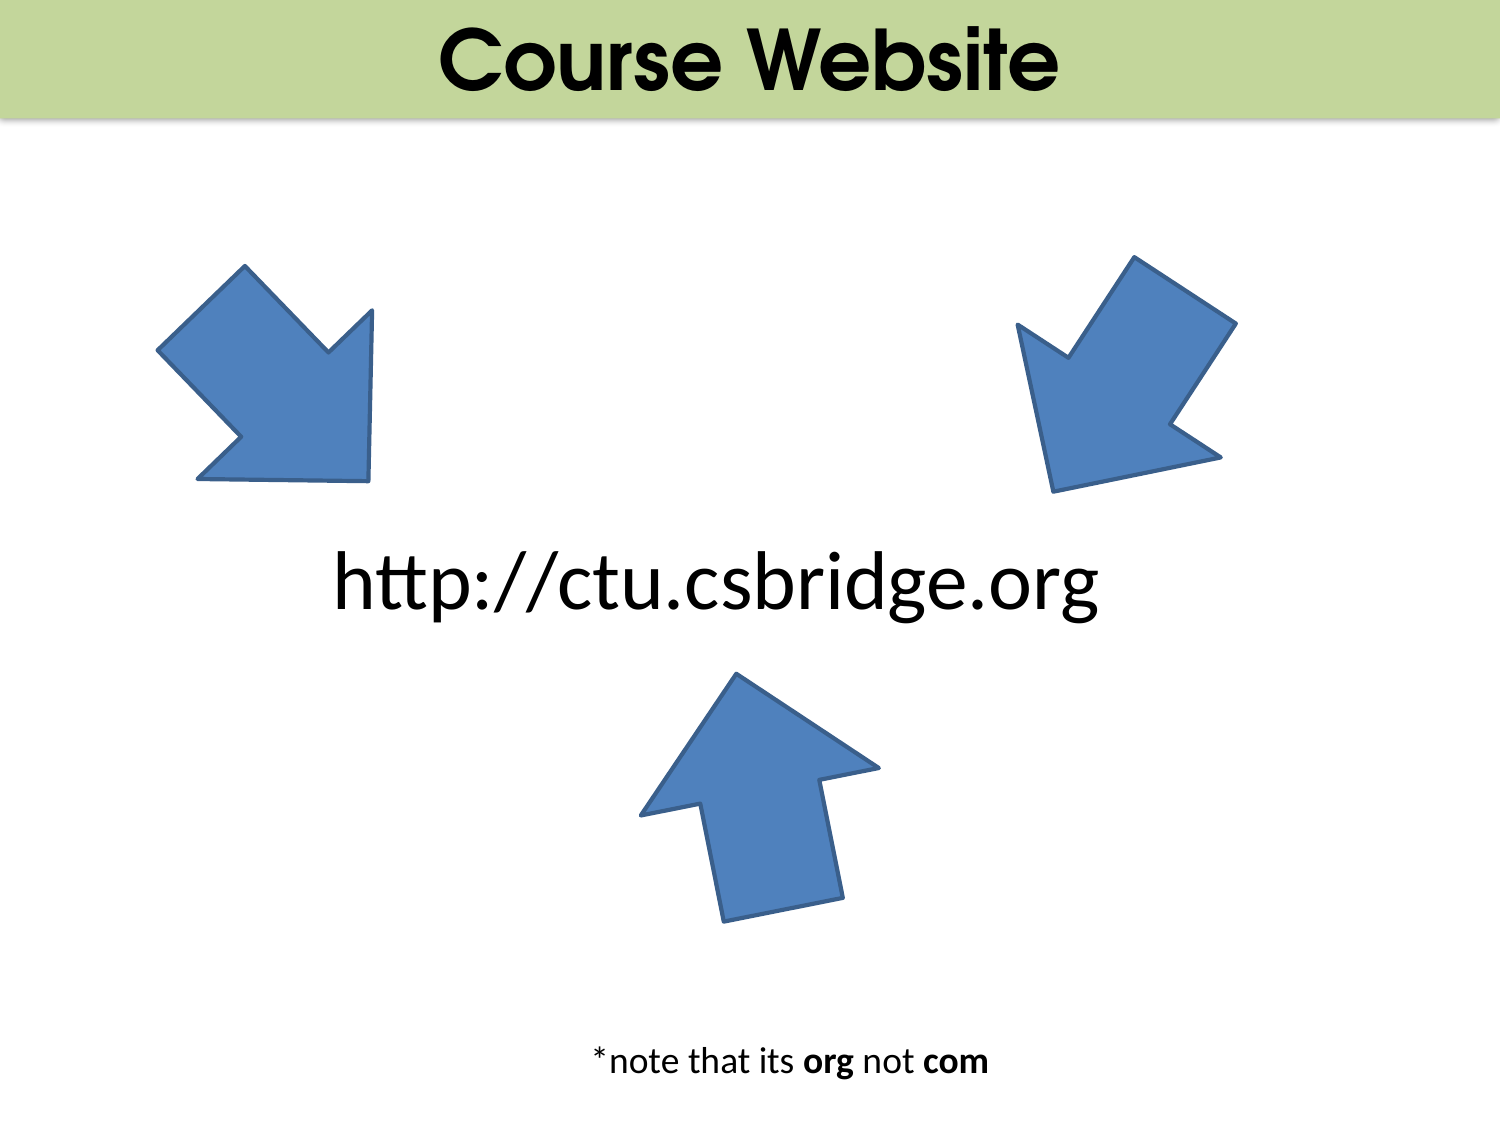

Course Website

http://ctu.csbridge.org

*note that its org not com